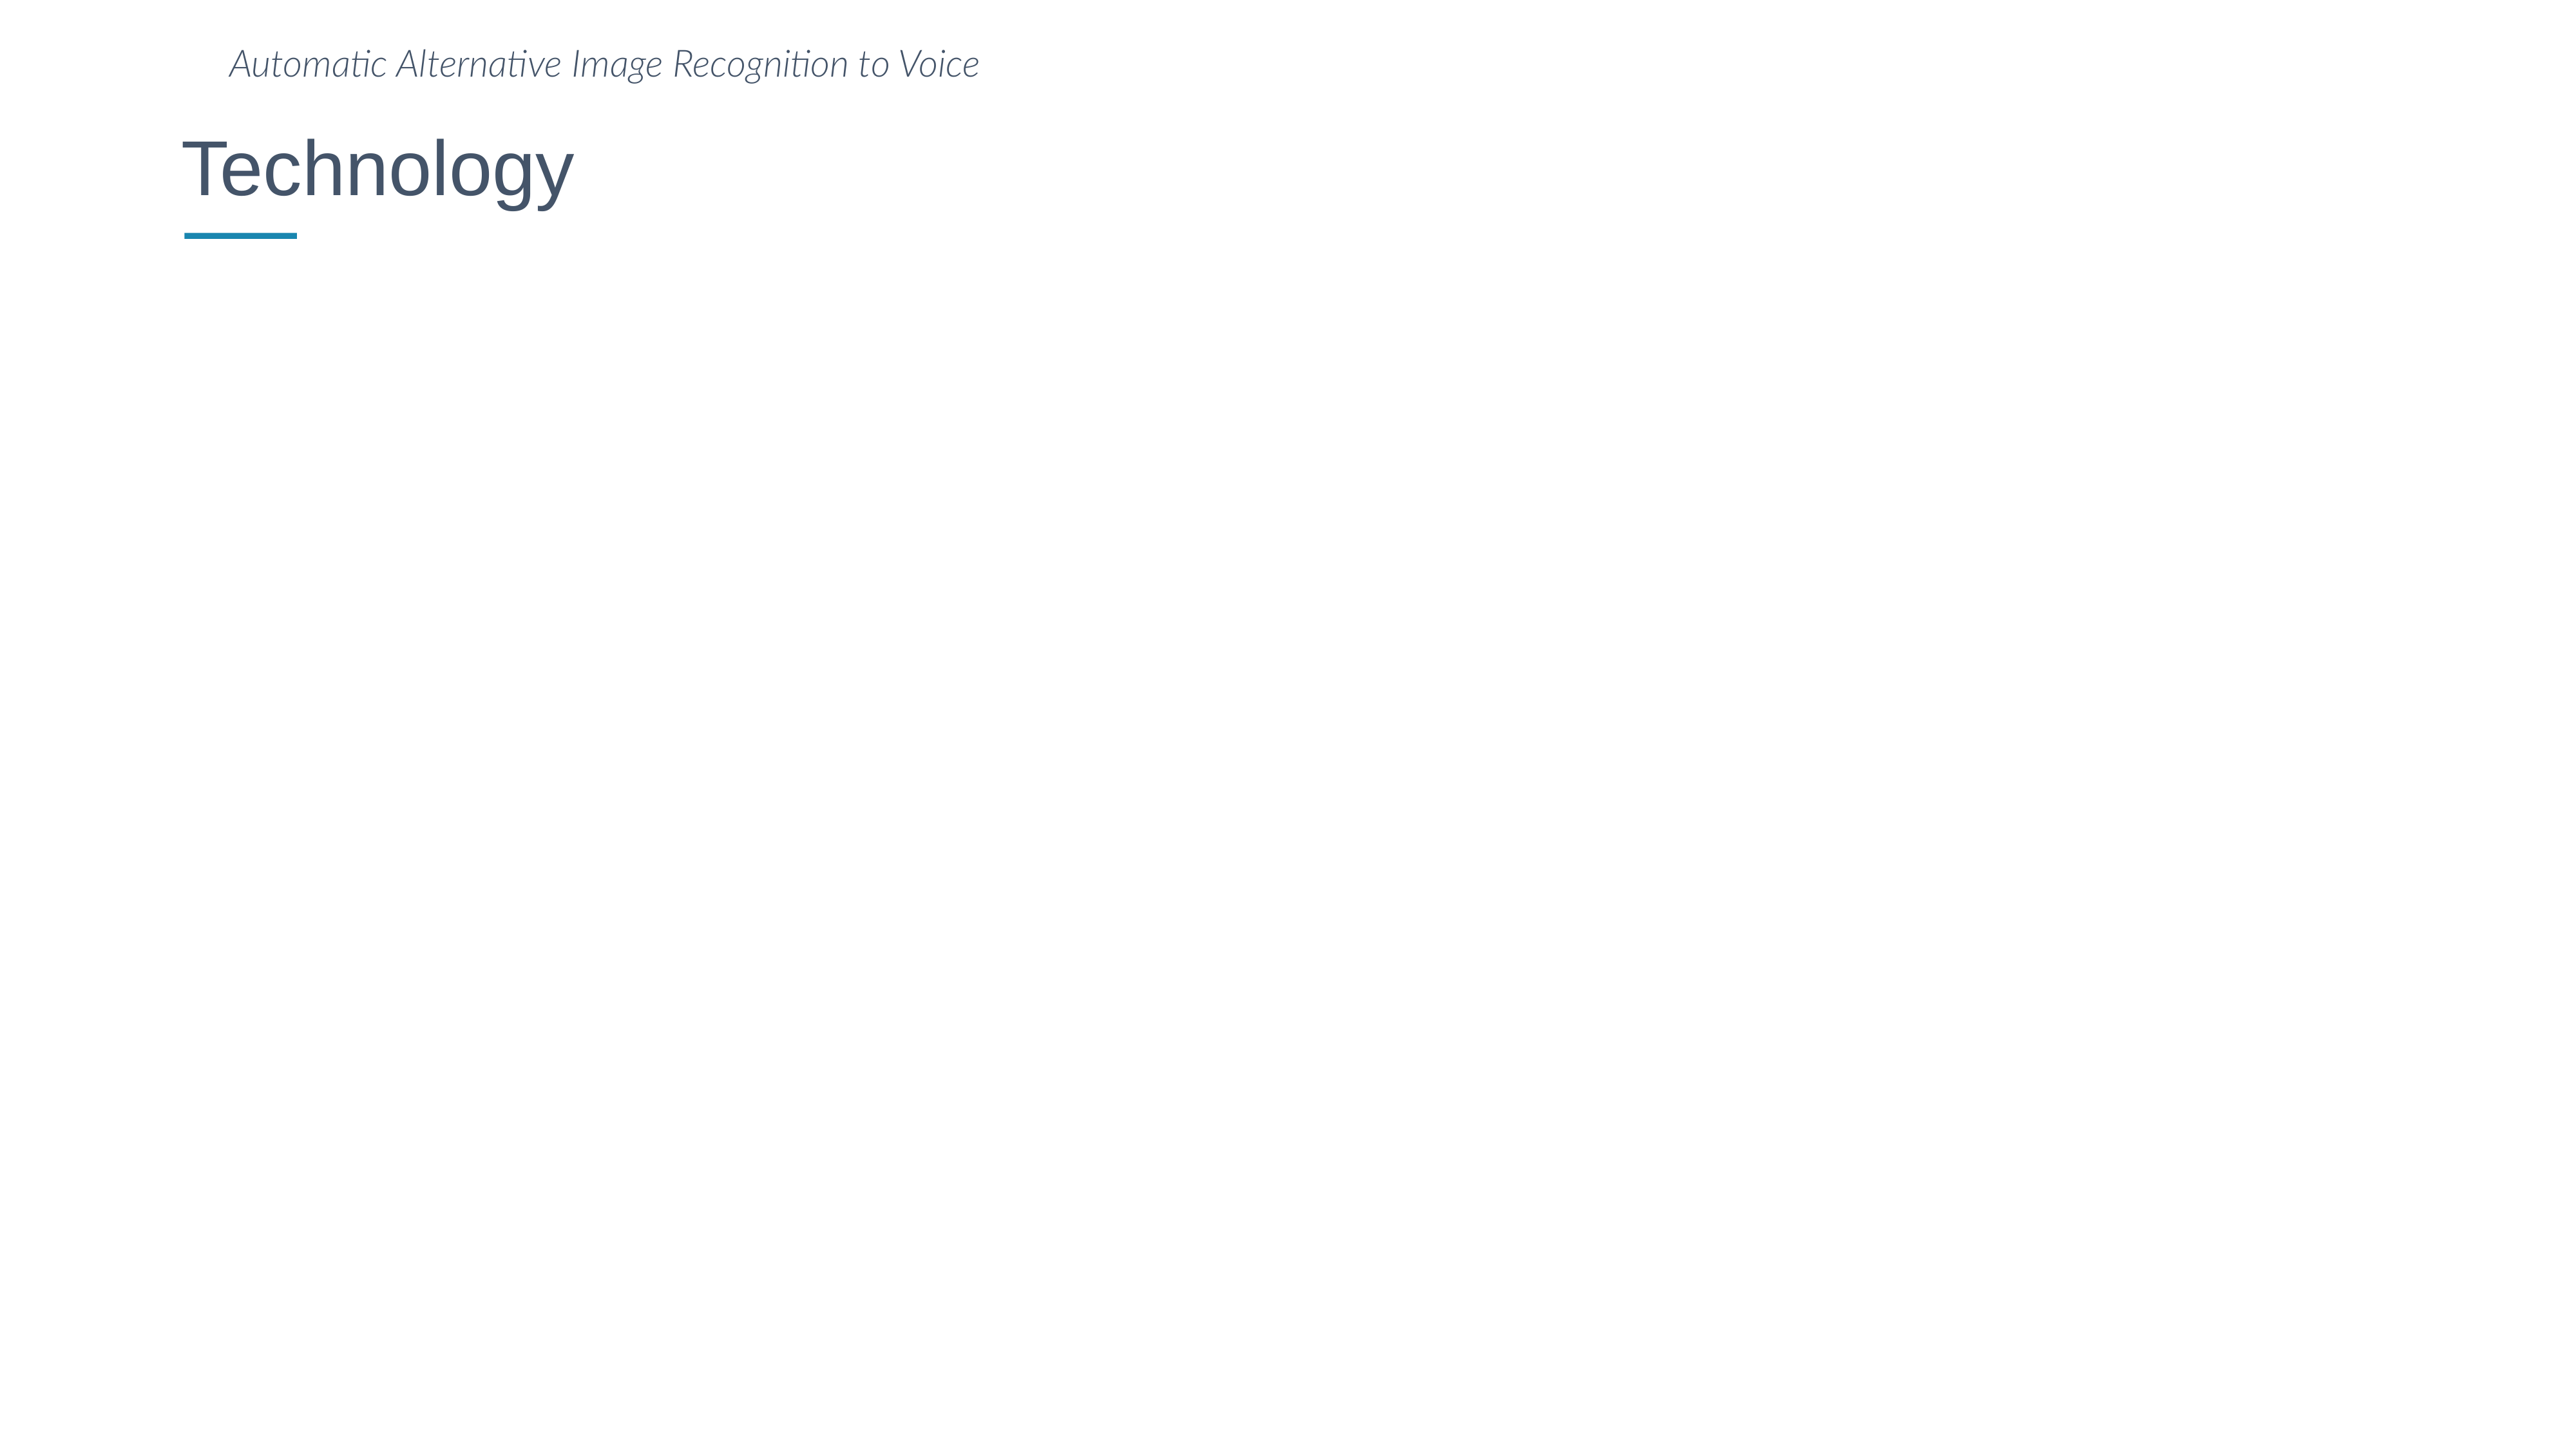

Automatic Alternative Image Recognition to Voice
Technology